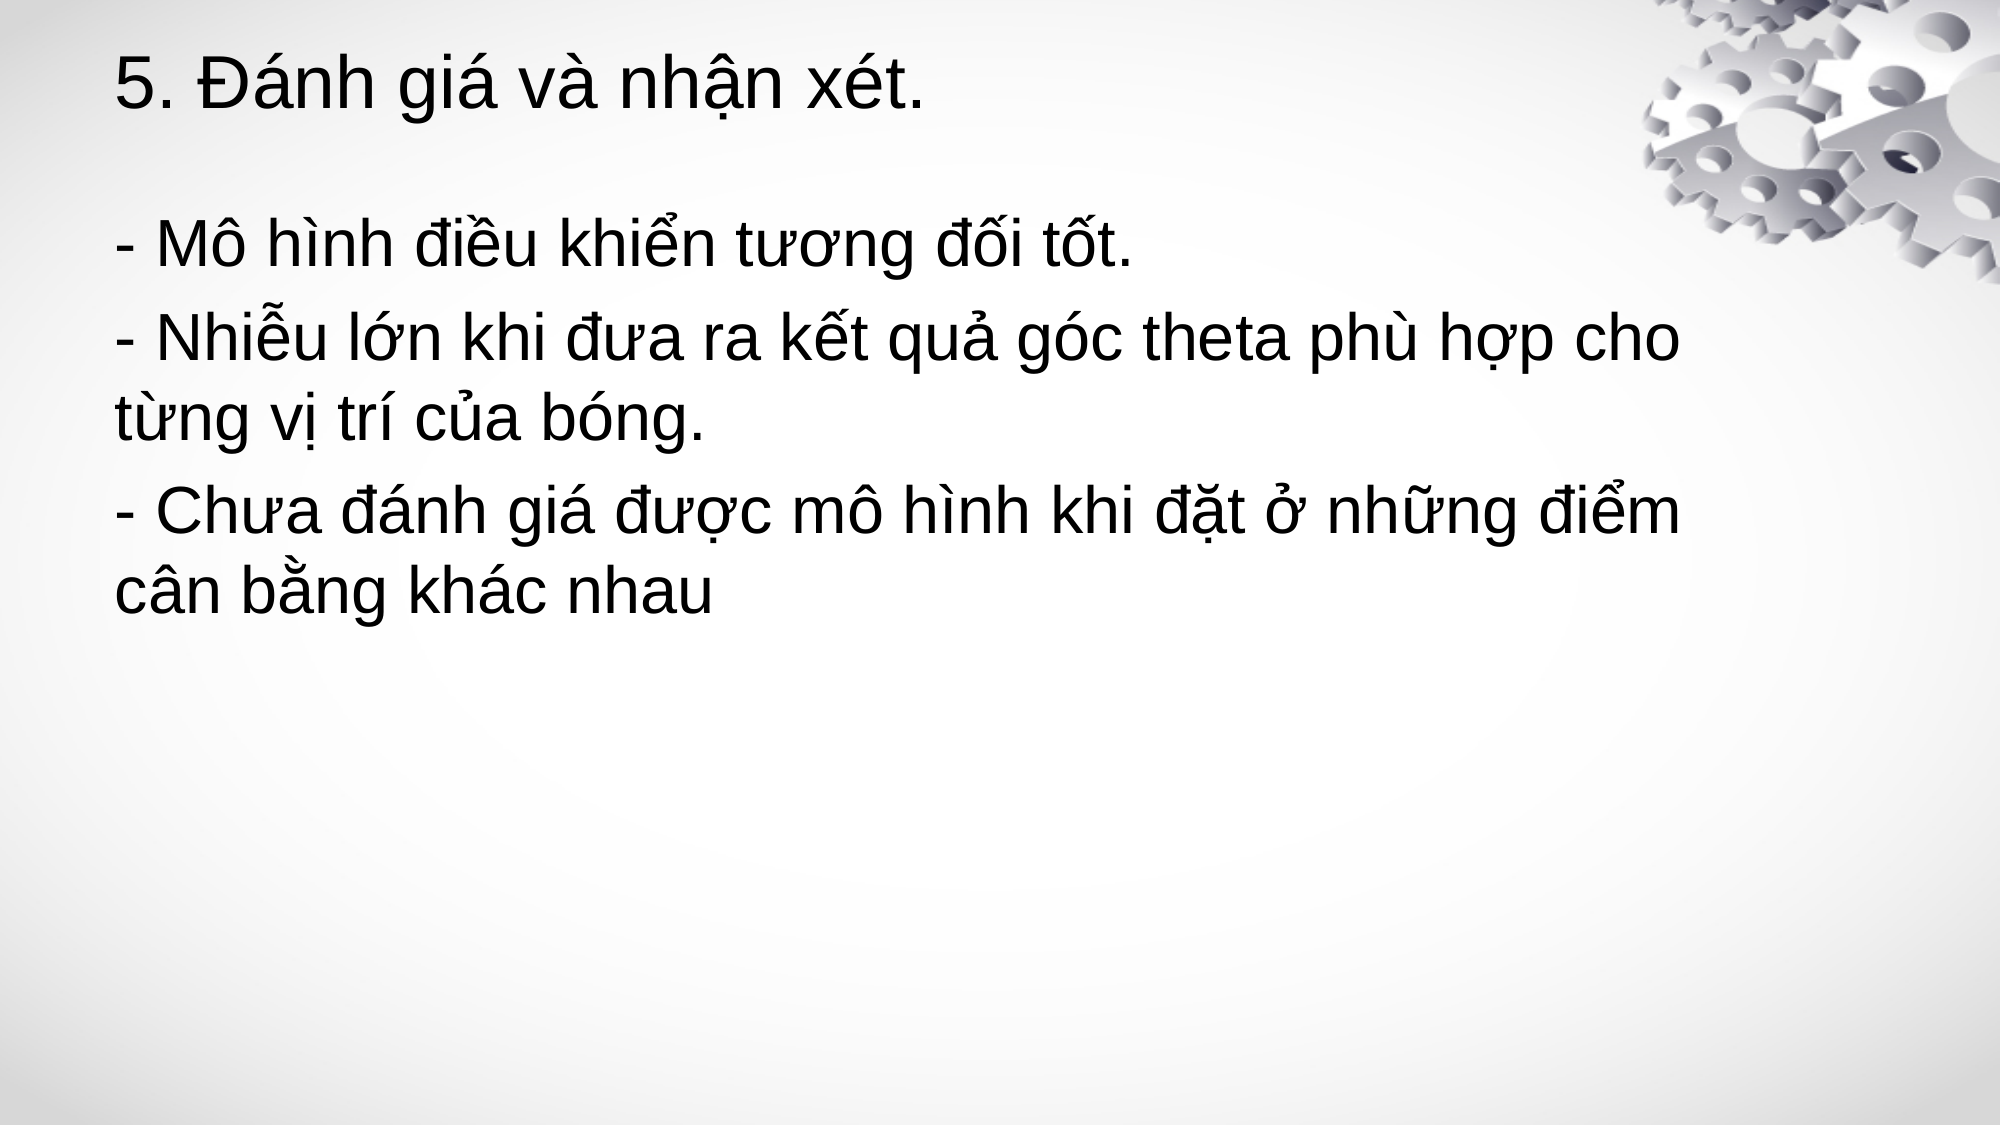

# 5. Đánh giá và nhận xét.
- Mô hình điều khiển tương đối tốt.
- Nhiễu lớn khi đưa ra kết quả góc theta phù hợp cho từng vị trí của bóng.
- Chưa đánh giá được mô hình khi đặt ở những điểm cân bằng khác nhau